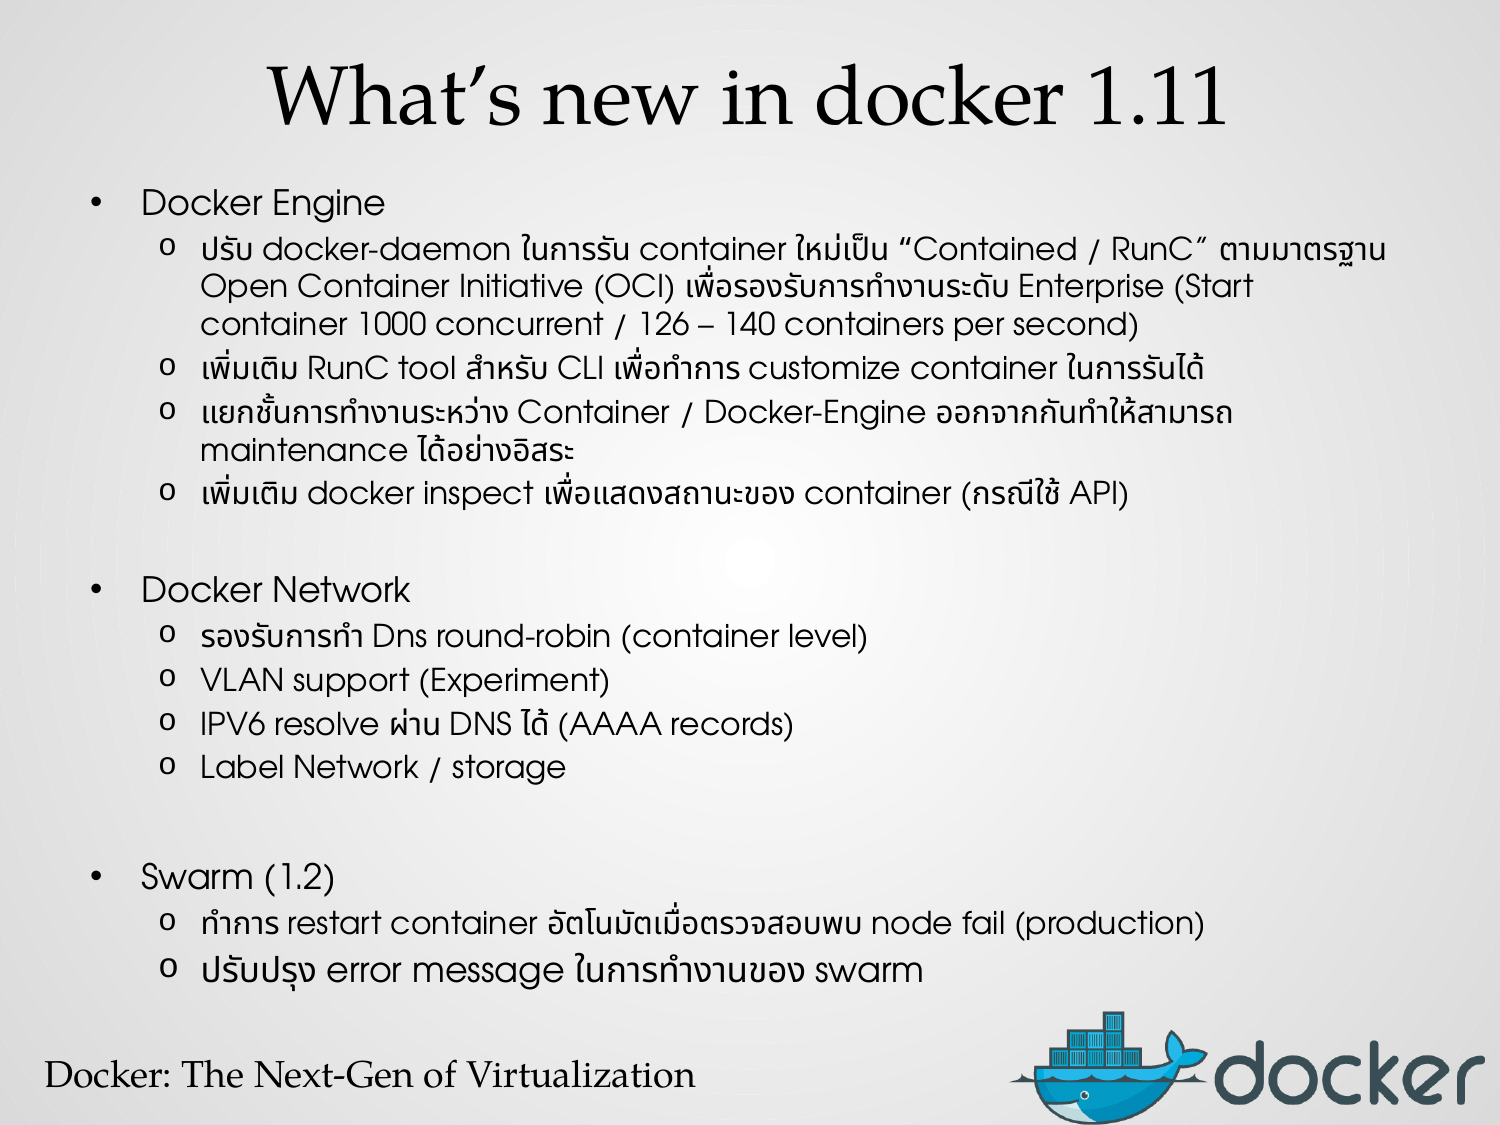

# What’s new in docker 1.11
Docker Engine
ปรับ docker-daemon ในการรัน container ใหม่เป็น “Contained / RunC” ตามมาตรฐาน Open Container Initiative (OCI) เพื่อรองรับการทำงานระดับ Enterprise (Start container 1000 concurrent / 126 – 140 containers per second)
เพิ่มเติม RunC tool สำหรับ CLI เพื่อทำการ customize container ในการรันได้
แยกชั้นการทำงานระหว่าง Container / Docker-Engine ออกจากกันทำให้สามารถ maintenance ได้อย่างอิสระ
เพิ่มเติม docker inspect เพื่อแสดงสถานะของ container (กรณีใช้ API)

Docker Network
รองรับการทำ Dns round-robin (container level)
VLAN support (Experiment)
IPV6 resolve ผ่าน DNS ได้ (AAAA records)
Label Network / storage

Swarm (1.2)
ทำการ restart container อัตโนมัตเมื่อตรวจสอบพบ node fail (production)
ปรับปรุง error message ในการทำงานของ swarm
Docker: The Next-Gen of Virtualization